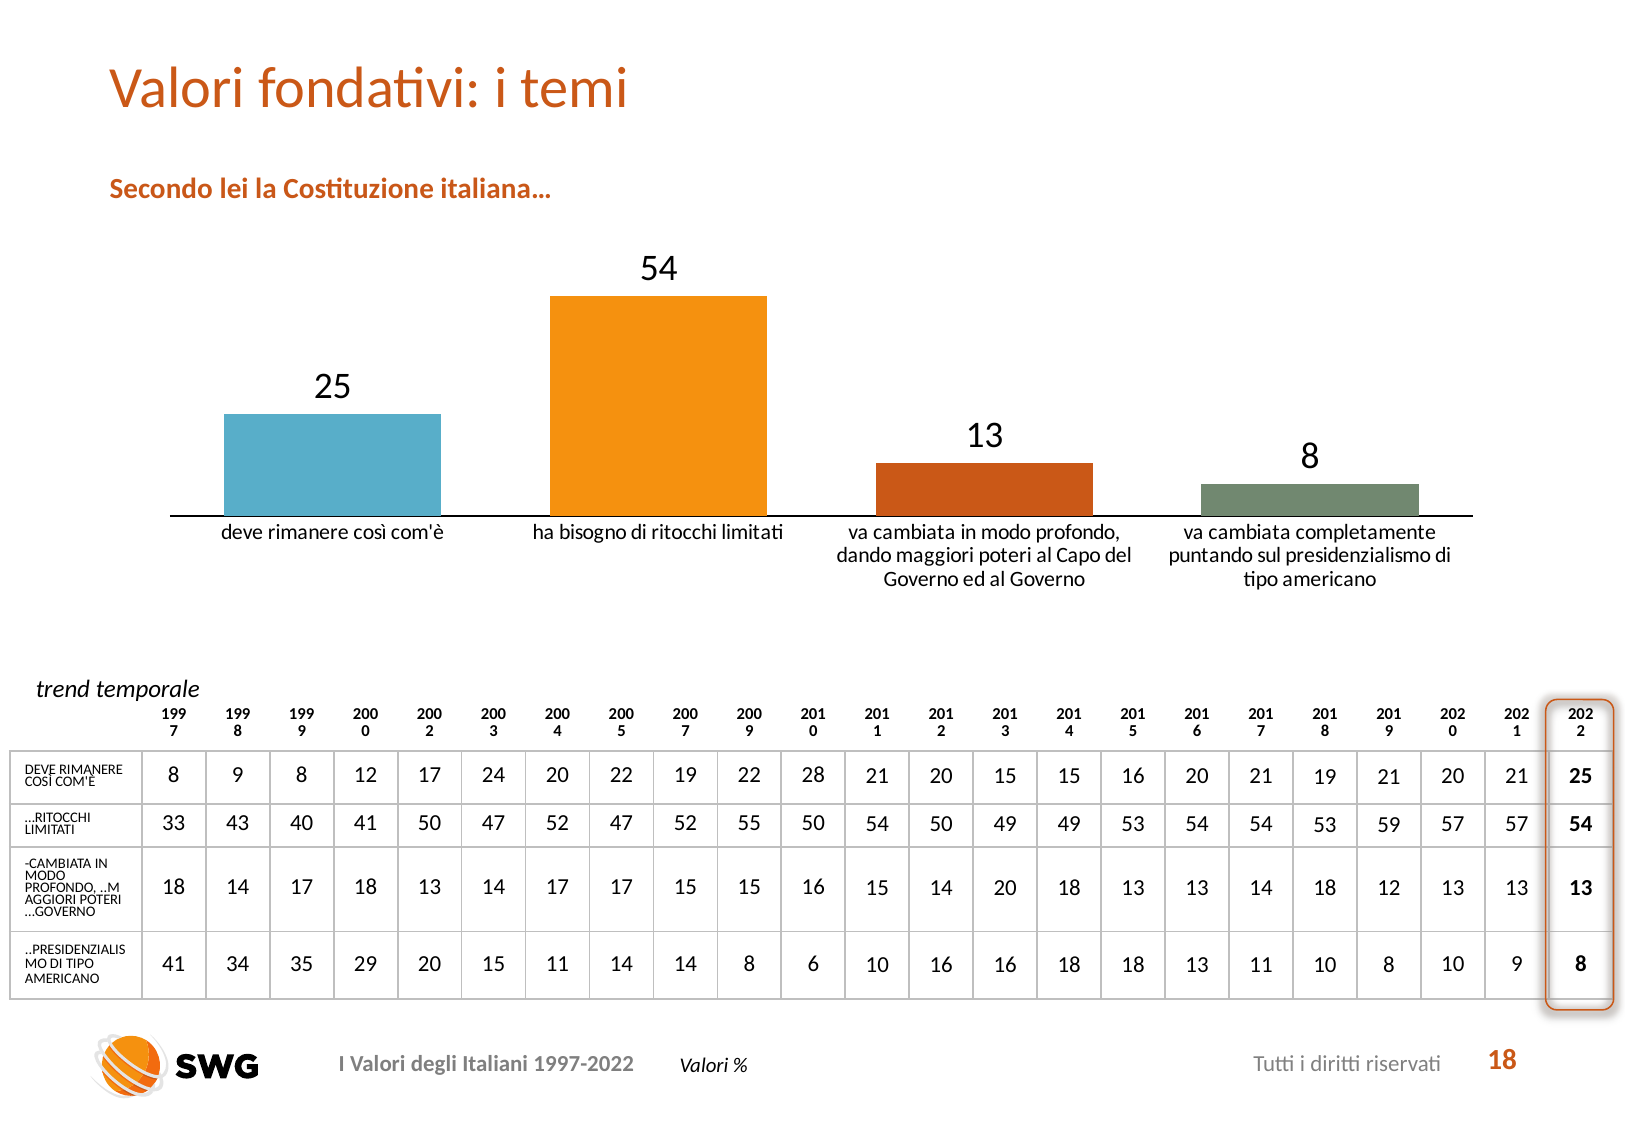

# Valori fondativi: i temi
Secondo lei la Costituzione italiana…

### Chart

| Category | Serie 1 |
|---|---|
| deve rimanere così com'è | 25.0 |
| ha bisogno di ritocchi limitati | 54.0 |
| va cambiata in modo profondo, dando maggiori poteri al Capo del Governo ed al Governo | 13.0 |
| va cambiata completamente puntando sul presidenzialismo di tipo americano | 8.0 |
trend temporale
|  | 1997 | 1998 | 1999 | 2000 | 2002 | 2003 | 2004 | 2005 | 2007 | 2009 | 2010 | 2011 | 2012 | 2013 | 2014 | 2015 | 2016 | 2017 | 2018 | 2019 | 2020 | 2021 | 2022 |
| --- | --- | --- | --- | --- | --- | --- | --- | --- | --- | --- | --- | --- | --- | --- | --- | --- | --- | --- | --- | --- | --- | --- | --- |
| DEVE RIMANERE COSÌ COM'È | 8 | 9 | 8 | 12 | 17 | 24 | 20 | 22 | 19 | 22 | 28 | 21 | 20 | 15 | 15 | 16 | 20 | 21 | 19 | 21 | 20 | 21 | 25 |
| …RITOCCHI LIMITATI | 33 | 43 | 40 | 41 | 50 | 47 | 52 | 47 | 52 | 55 | 50 | 54 | 50 | 49 | 49 | 53 | 54 | 54 | 53 | 59 | 57 | 57 | 54 |
| -CAMBIATA IN MODO PROFONDO, ..MAGGIORI POTERI …GOVERNO | 18 | 14 | 17 | 18 | 13 | 14 | 17 | 17 | 15 | 15 | 16 | 15 | 14 | 20 | 18 | 13 | 13 | 14 | 18 | 12 | 13 | 13 | 13 |
| ..PRESIDENZIALISMO DI TIPO AMERICANO | 41 | 34 | 35 | 29 | 20 | 15 | 11 | 14 | 14 | 8 | 6 | 10 | 16 | 16 | 18 | 18 | 13 | 11 | 10 | 8 | 10 | 9 | 8 |

18
Valori %